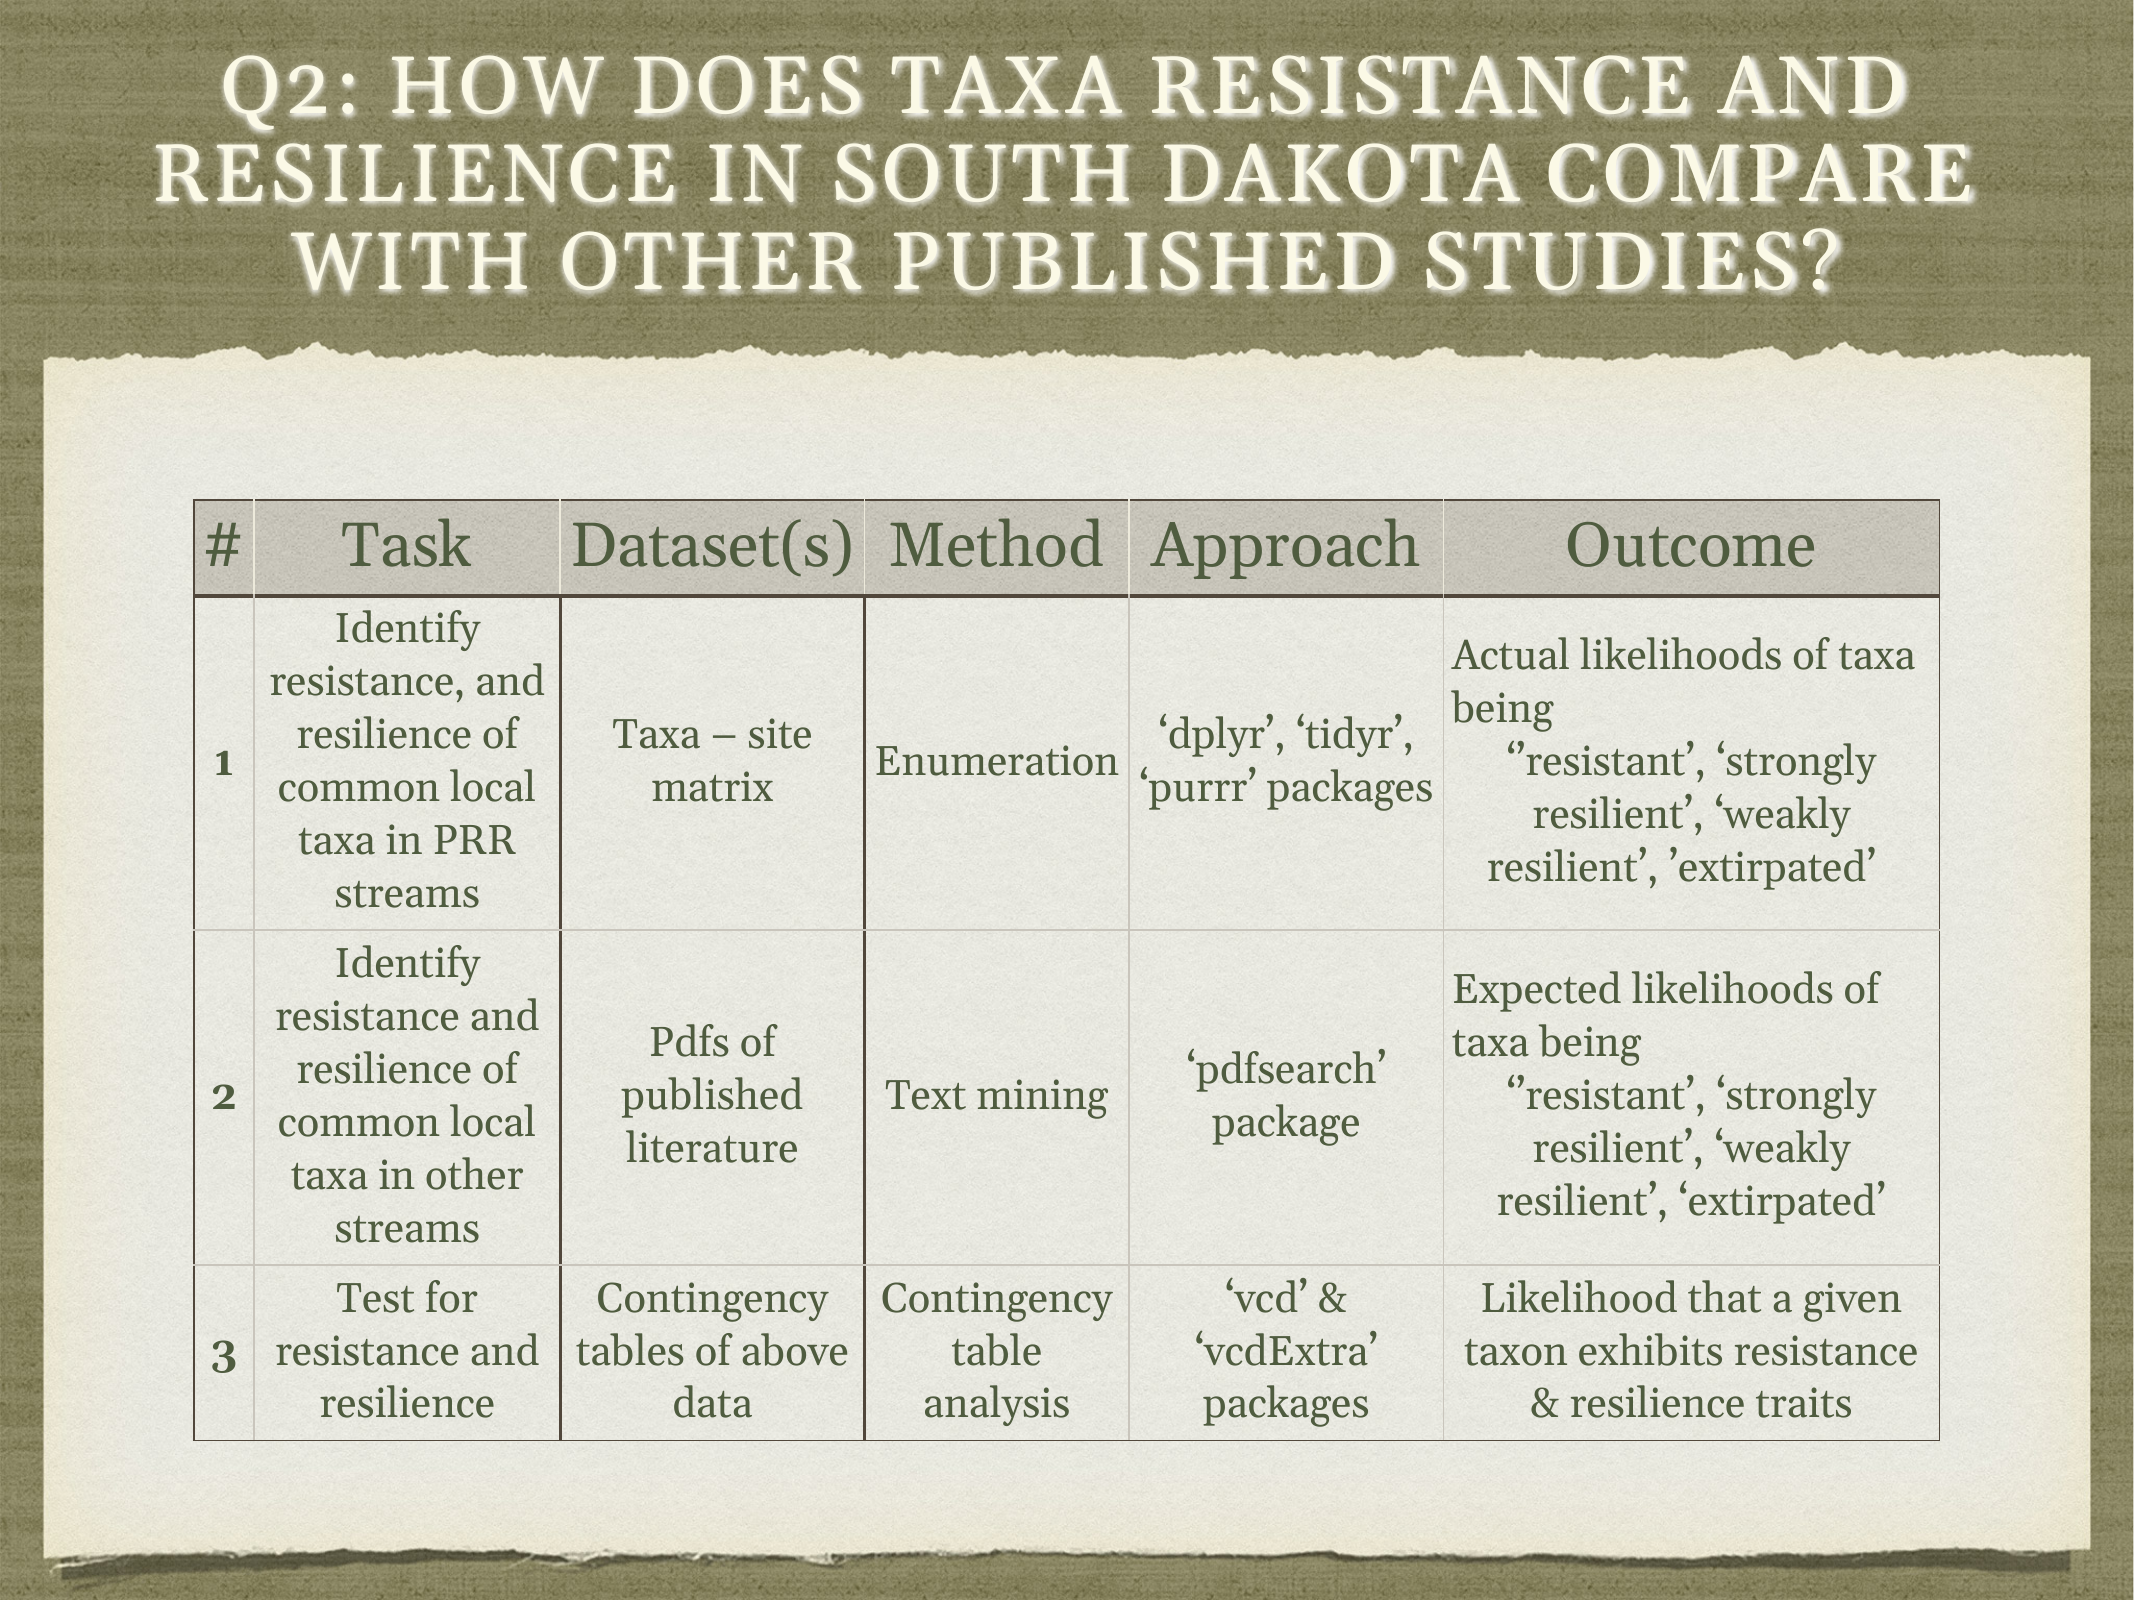

# Q2: How does taxa resistance and resilience In South Dakota compare with other published studies?
| # | Task | Dataset(s) | Method | Approach | Outcome |
| --- | --- | --- | --- | --- | --- |
| 1 | Identify resistance, and resilience of common local taxa in PRR streams | Taxa – site matrix | Enumeration | ‘dplyr’, ‘tidyr’, ‘purrr’ packages | Actual likelihoods of taxa being ‘’resistant’, ‘strongly resilient’, ‘weakly resilient’, ’extirpated’ |
| 2 | Identify resistance and resilience of common local taxa in other streams | Pdfs of published literature | Text mining | ‘pdfsearch’ package | Expected likelihoods of taxa being ‘’resistant’, ‘strongly resilient’, ‘weakly resilient’, ‘extirpated’ |
| 3 | Test for resistance and resilience | Contingency tables of above data | Contingency table analysis | ‘vcd’ & ‘vcdExtra’ packages | Likelihood that a given taxon exhibits resistance & resilience traits |